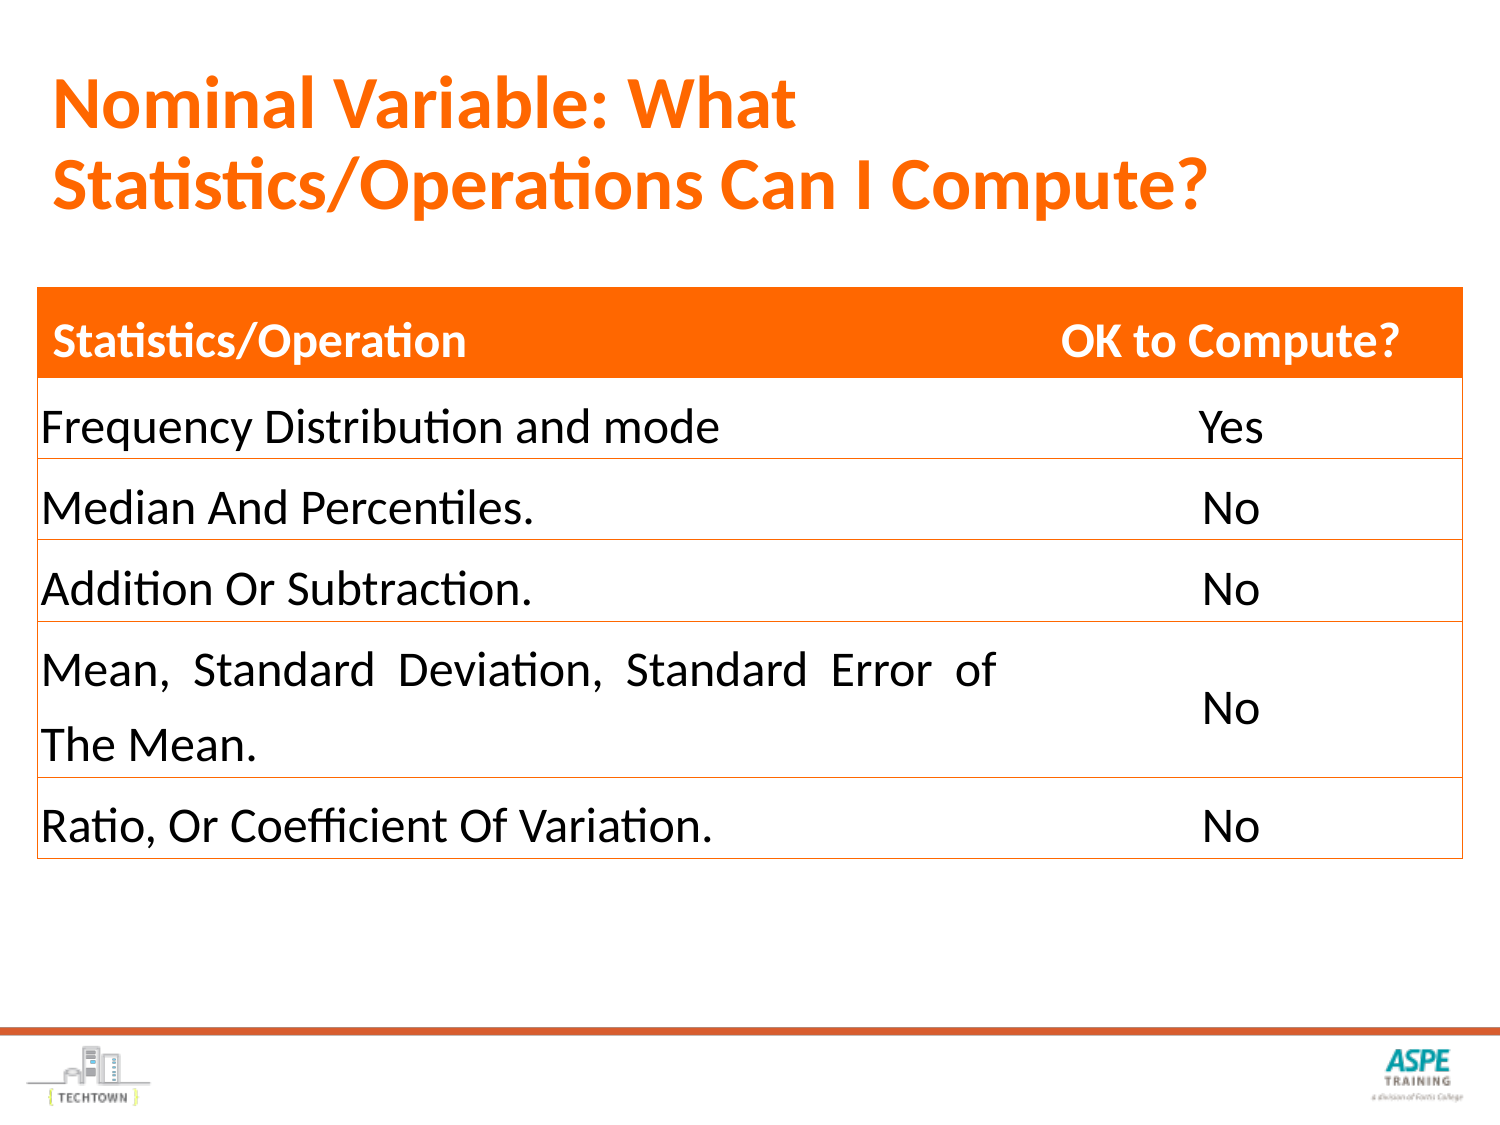

# Nominal Variable: What Statistics/Operations Can I Compute?

| Statistics/Operation | OK to Compute? |
| --- | --- |
| Frequency Distribution and mode | Yes |
| Median And Percentiles. | No |
| Addition Or Subtraction. | No |
| Mean, Standard Deviation, Standard Error of The Mean. | No |
| Ratio, Or Coefficient Of Variation. | No |